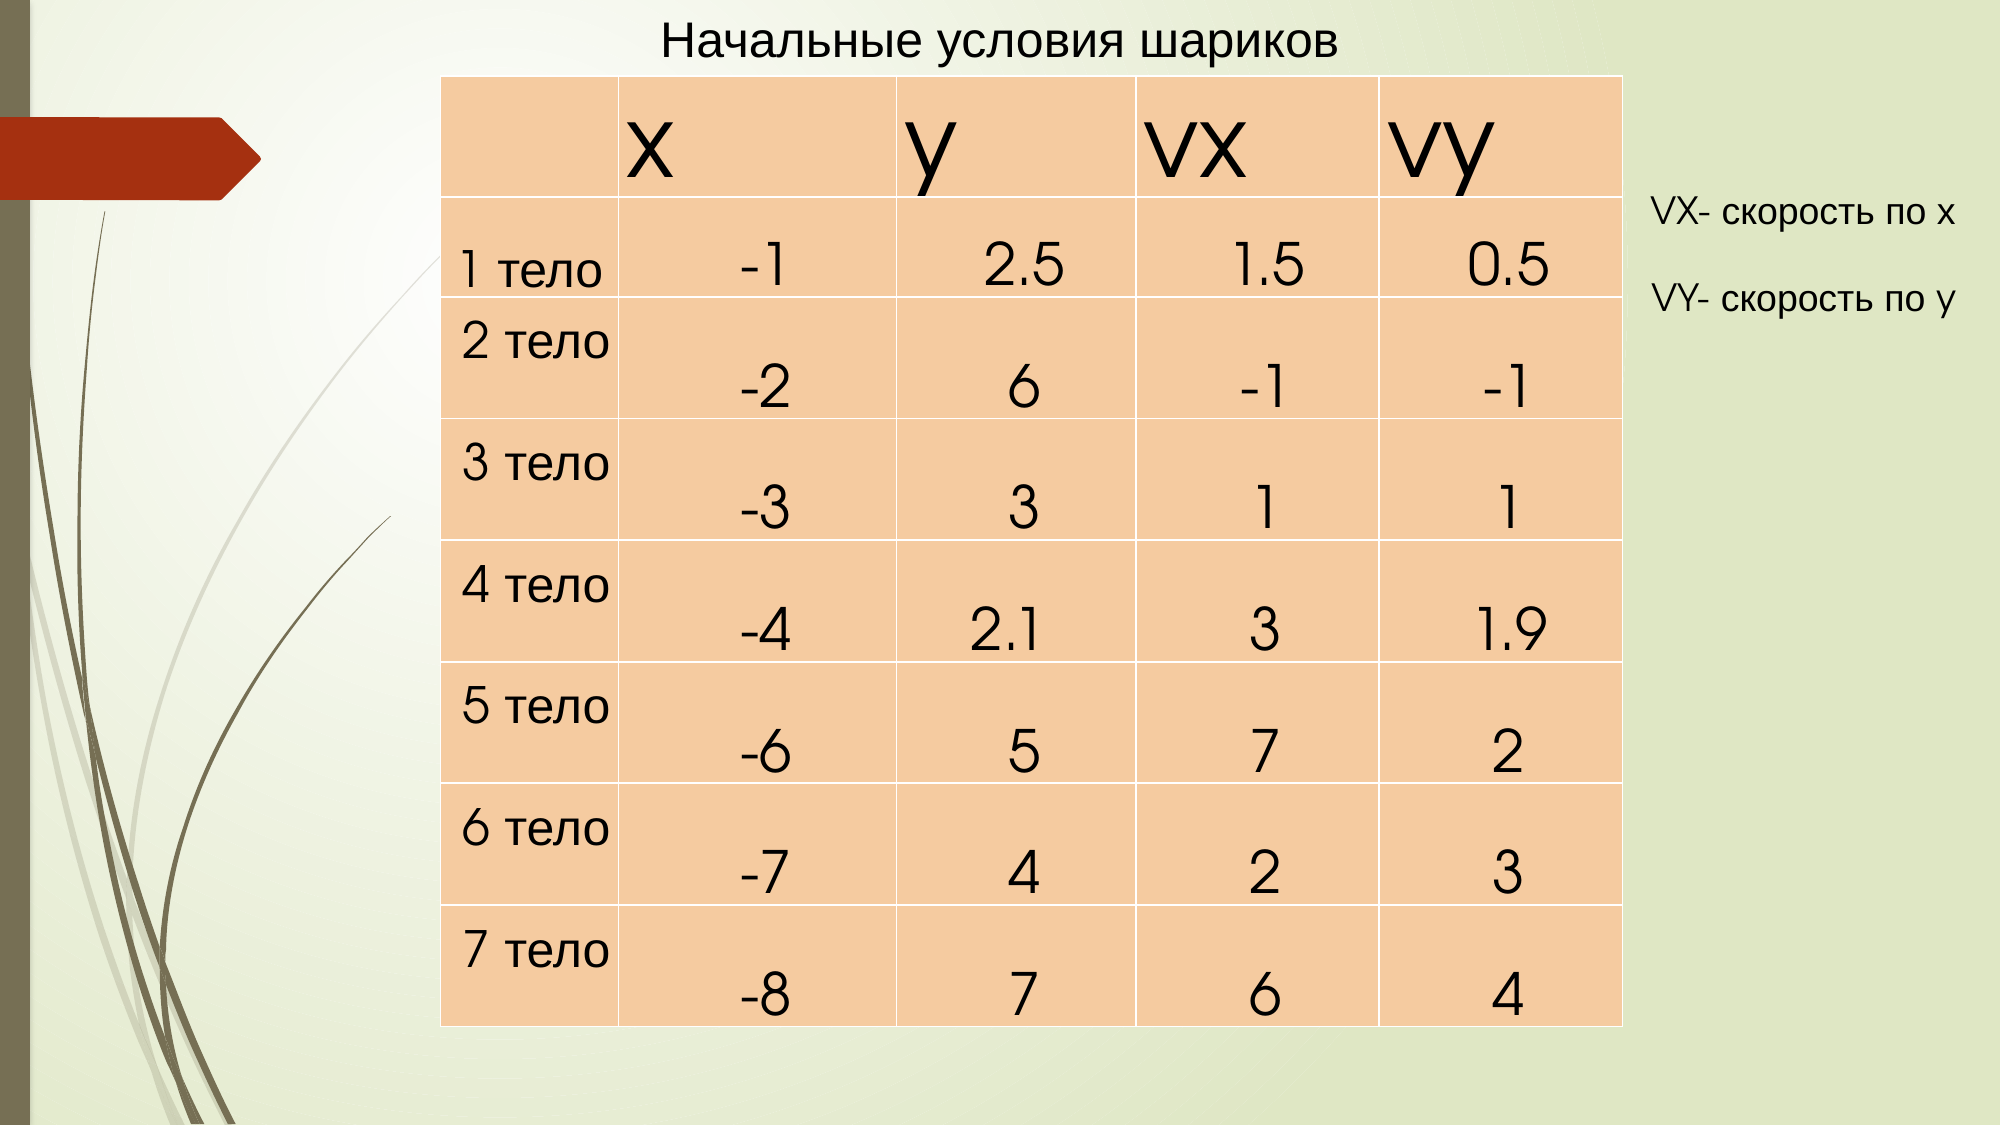

Начальные условия шариков
|  | x | y | vx | vy |
| --- | --- | --- | --- | --- |
| 1 тело | -1 | 2.5 | 1.5 | 0.5 |
| 2 тело | -2 | 6 | -1 | -1 |
| 3 тело | -3 | 3 | 1 | 1 |
| 4 тело | -4 | 2.1 | 3 | 1.9 |
| 5 тело | -6 | 5 | 7 | 2 |
| 6 тело | -7 | 4 | 2 | 3 |
| 7 тело | -8 | 7 | 6 | 4 |
VX- скорость по х
VY- скорость по y